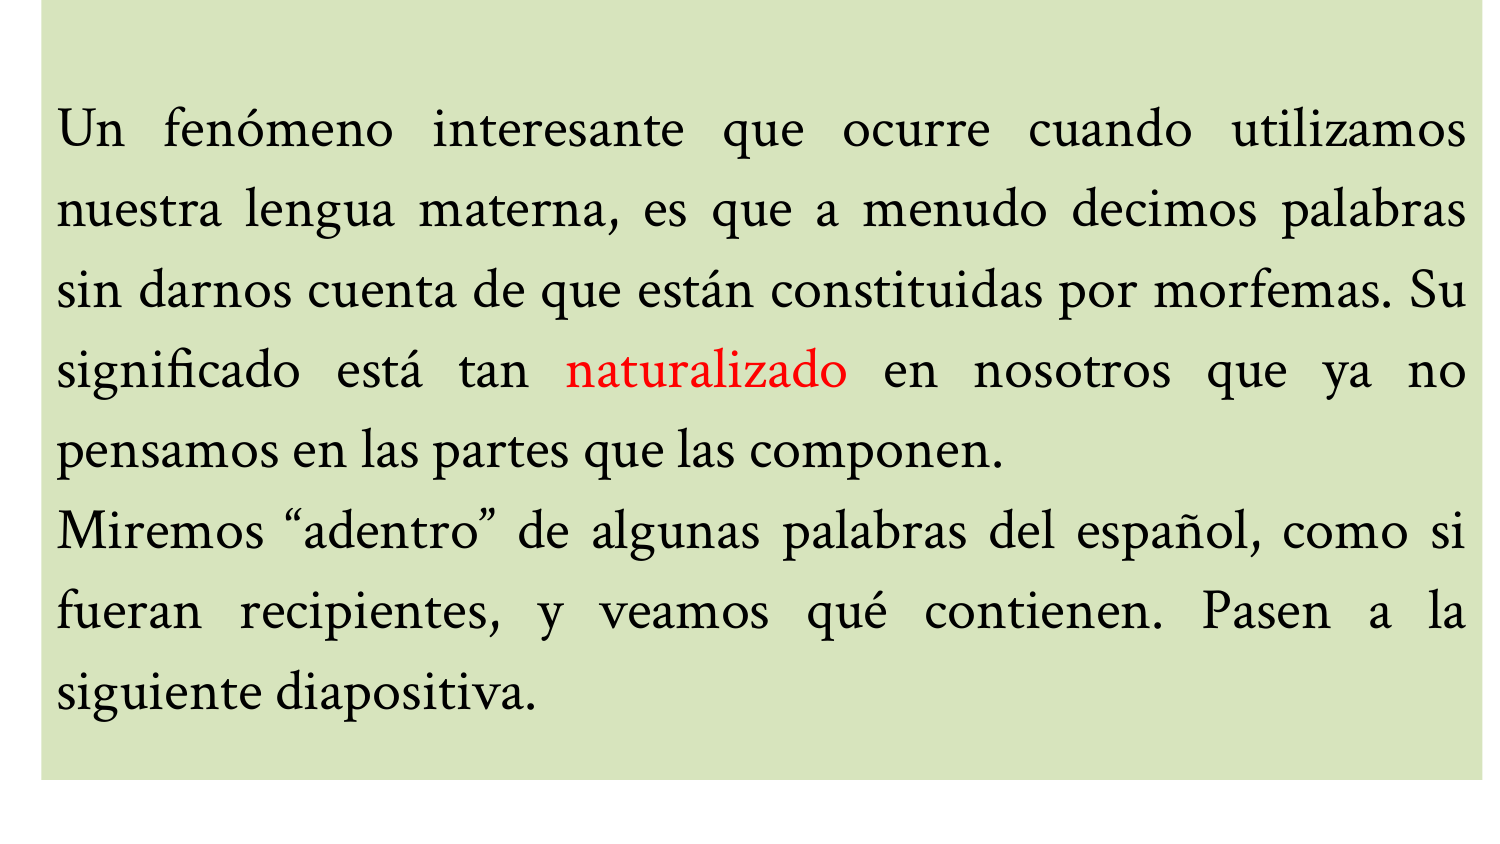

Un fenómeno interesante que ocurre cuando utilizamos nuestra lengua materna, es que a menudo decimos palabras sin darnos cuenta de que están constituidas por morfemas. Su significado está tan naturalizado en nosotros que ya no pensamos en las partes que las componen.
Miremos “adentro” de algunas palabras del español, como si fueran recipientes, y veamos qué contienen. Pasen a la siguiente diapositiva.